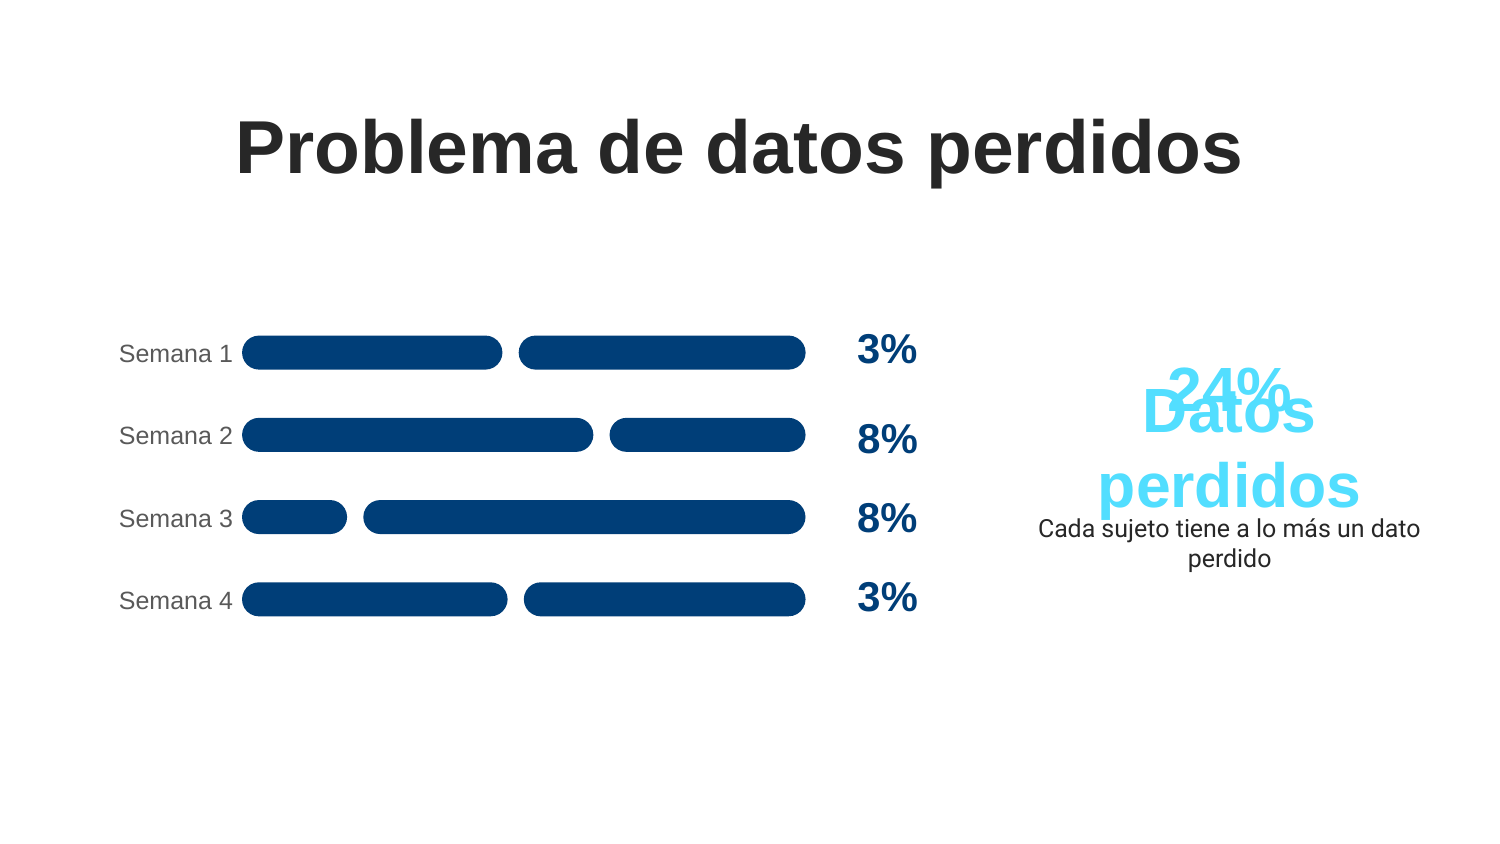

# Problema de datos perdidos
3%

Semana 1

Semana 2

Semana 3

Semana 4
24%
Datos perdidos

Cada sujeto tiene a lo más un dato perdido
8%
8%
3%